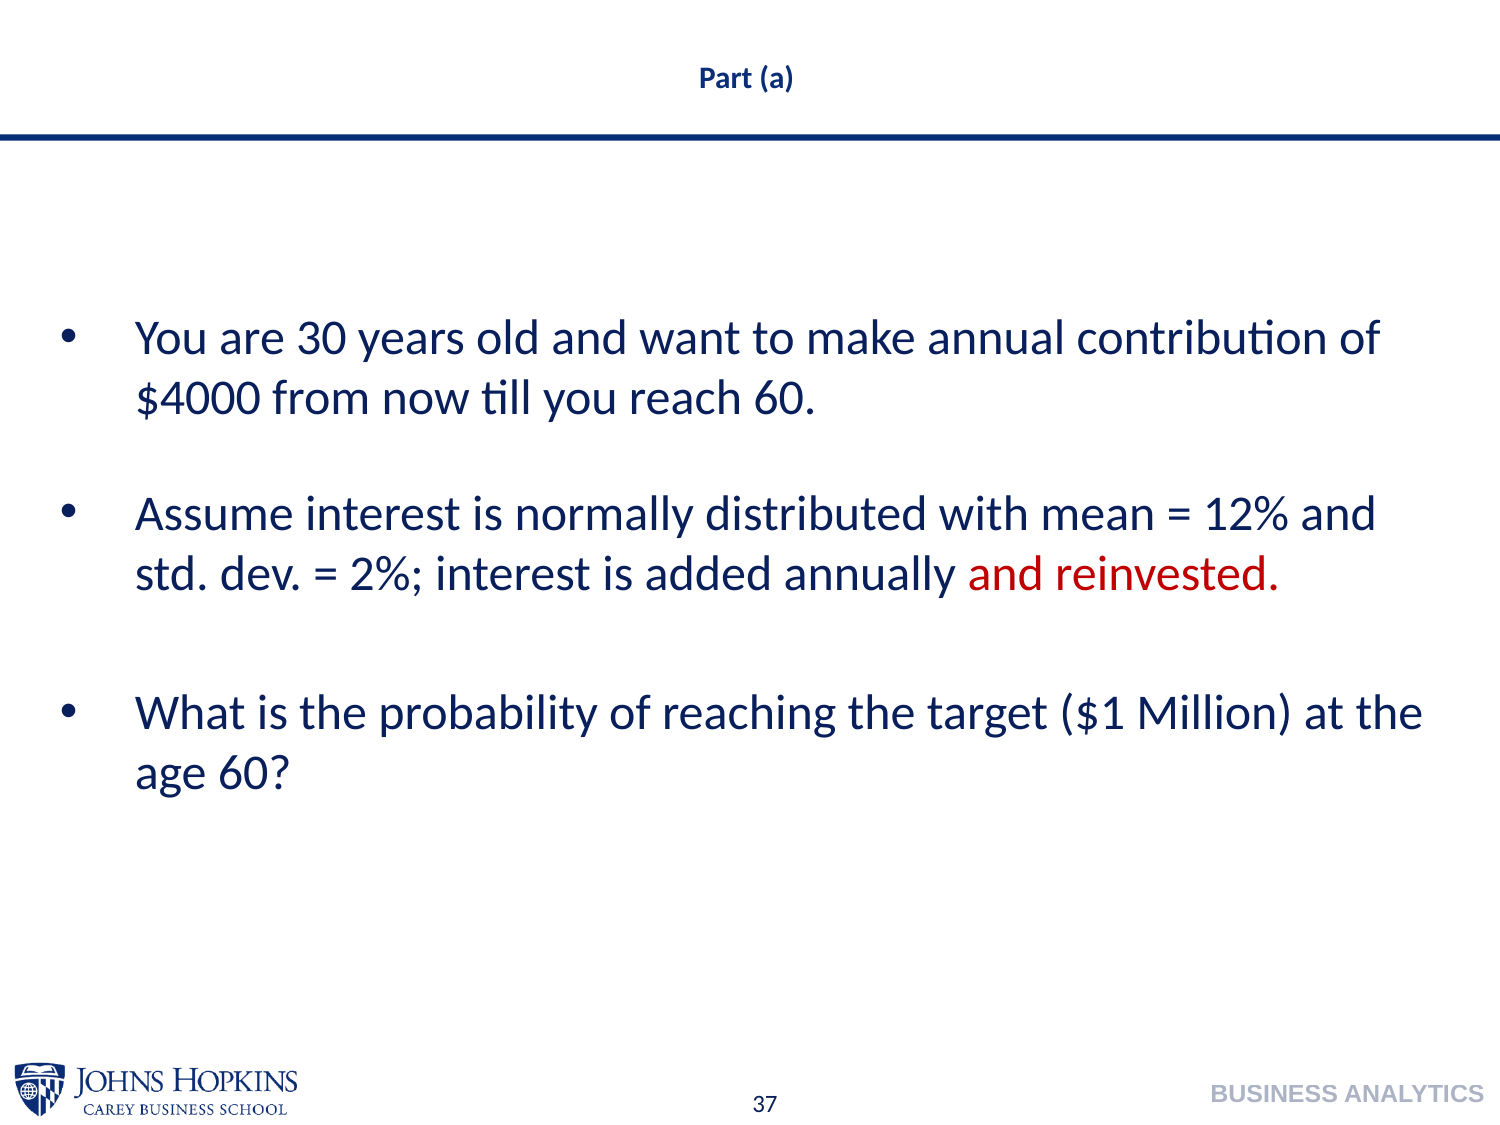

# Part (a)
You are 30 years old and want to make annual contribution of $4000 from now till you reach 60.

Assume interest is normally distributed with mean = 12% and std. dev. = 2%; interest is added annually and reinvested.

What is the probability of reaching the target ($1 Million) at the age 60?

37